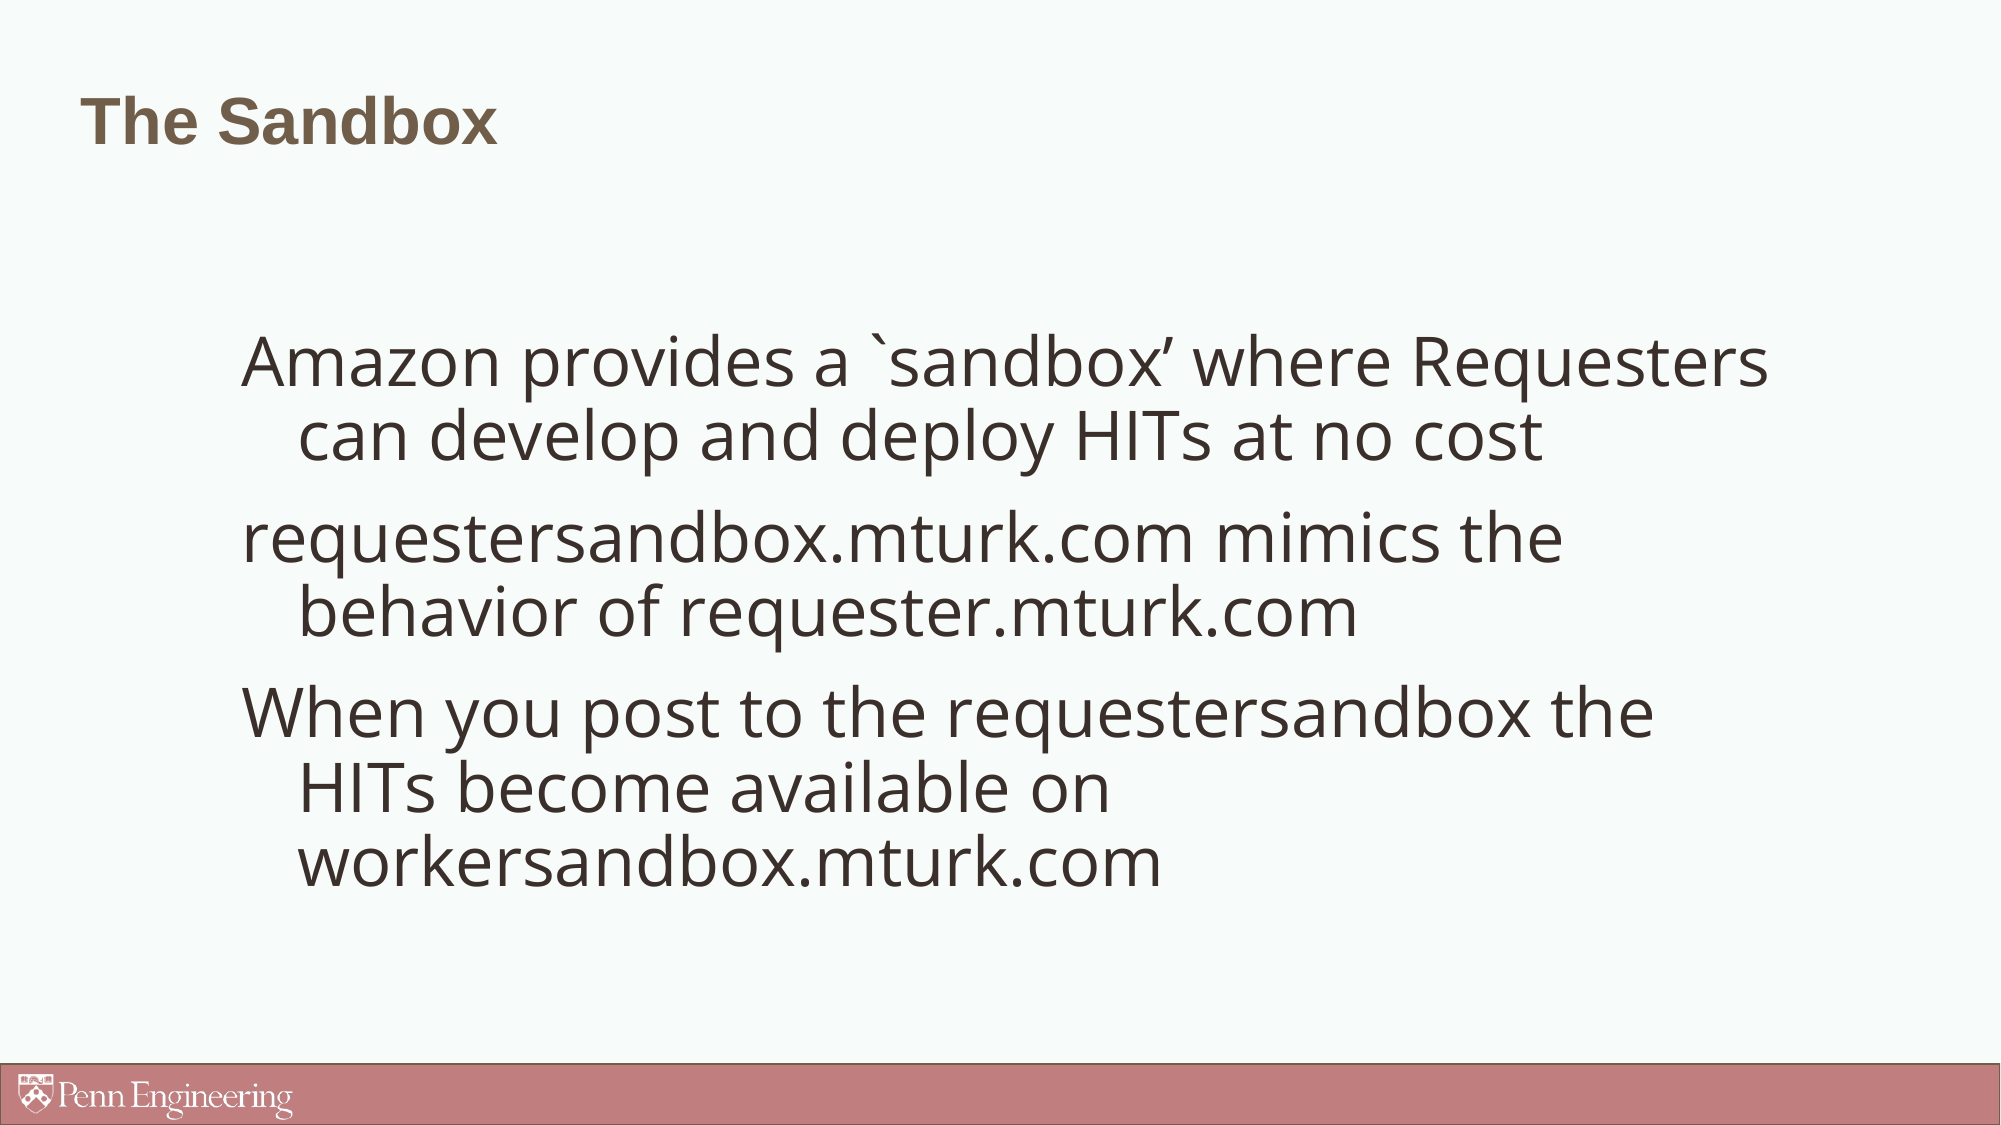

# The Sandbox
Amazon provides a `sandbox’ where Requesters can develop and deploy HITs at no cost
requestersandbox.mturk.com mimics the behavior of requester.mturk.com
When you post to the requestersandbox the HITs become available on workersandbox.mturk.com